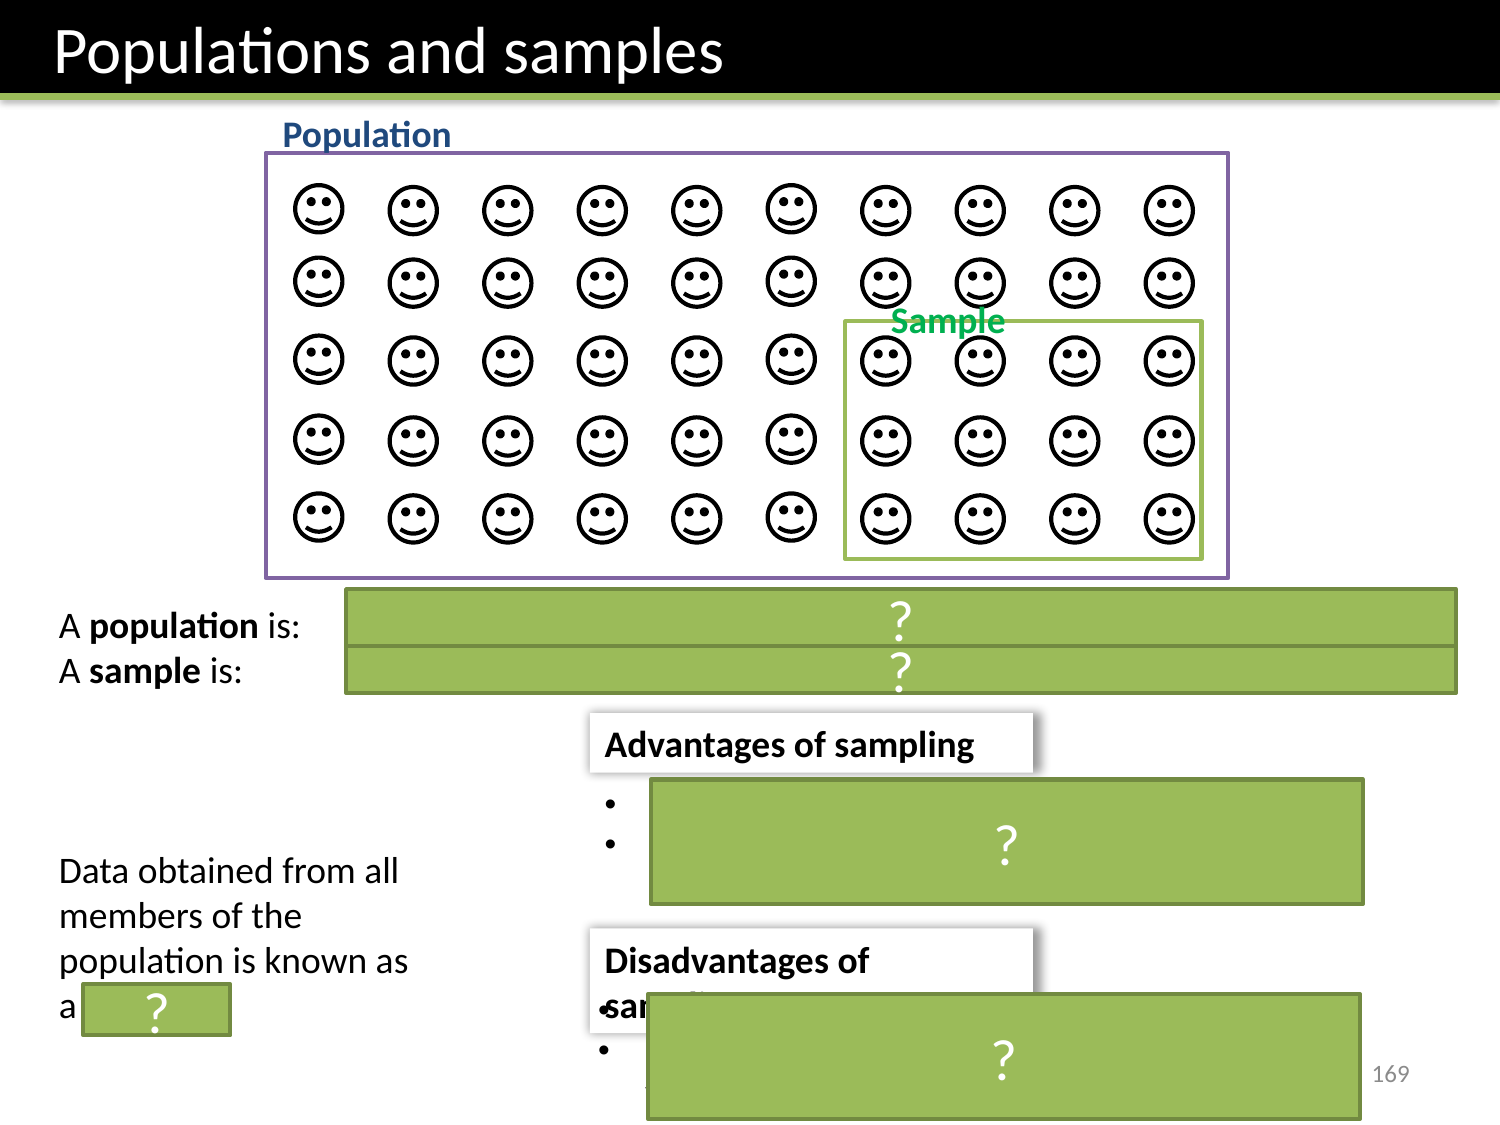

Populations and samples
Population

Sample

?
A population is: 	the full collection of people or things.
A sample is: 	some subset of the population intended to represent the population.
?
Advantages of sampling
Cheaper/quicker than taking a census.
Useful when testing of items results in their destruction (e.g. life-time of light bulb)

?
Data obtained from all members of the population is known as a census.
Disadvantages of sampling
Potential for bias.
Natural variation between any two samples due to variation in data.
?
?
169